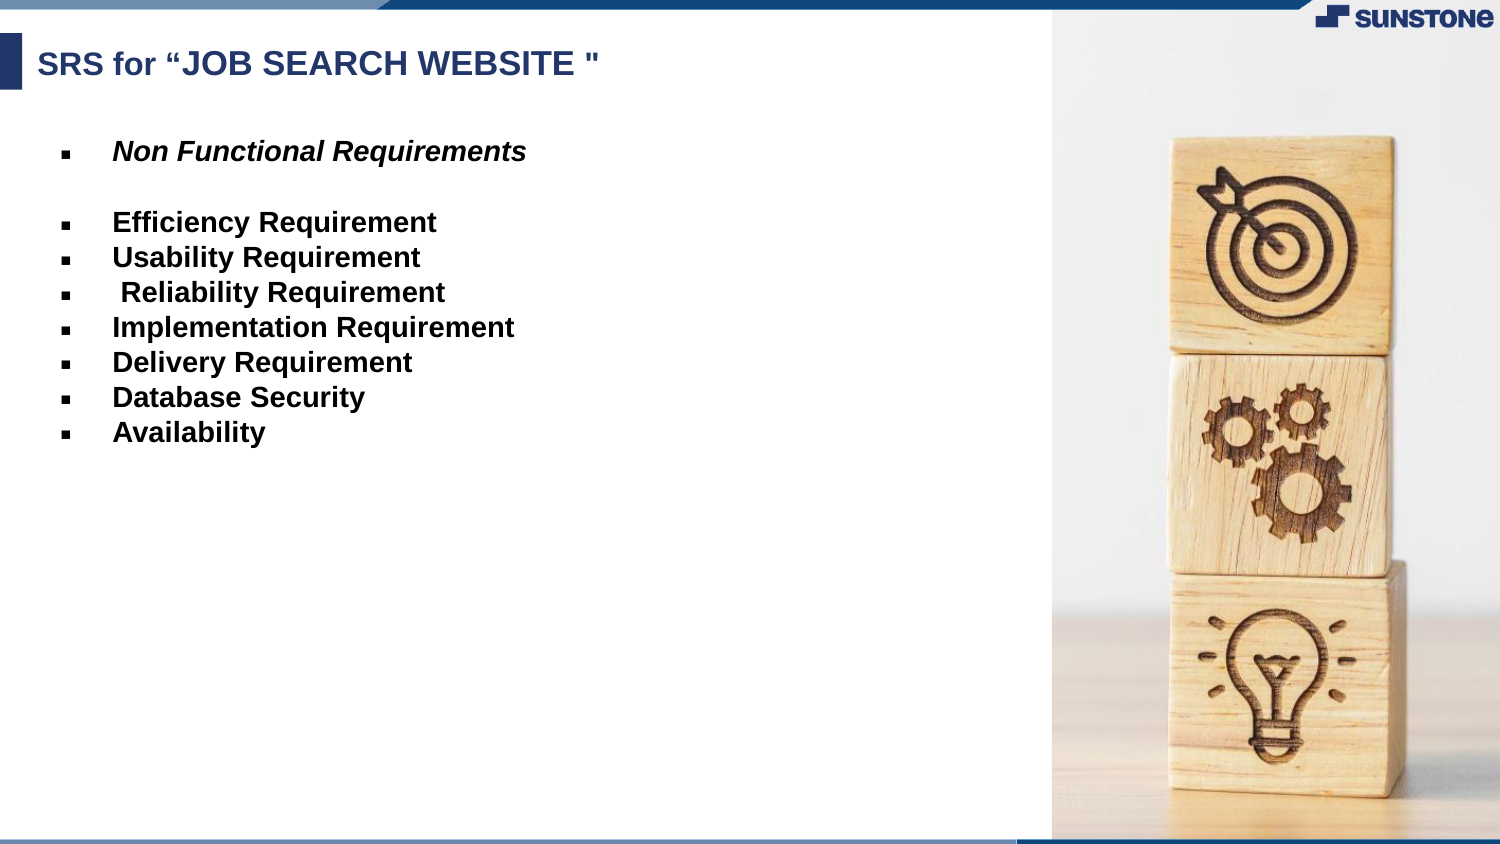

# SRS for “JOB SEARCH WEBSITE "
Non Functional Requirements
Efficiency Requirement
Usability Requirement
 Reliability Requirement
Implementation Requirement
Delivery Requirement
Database Security
Availability